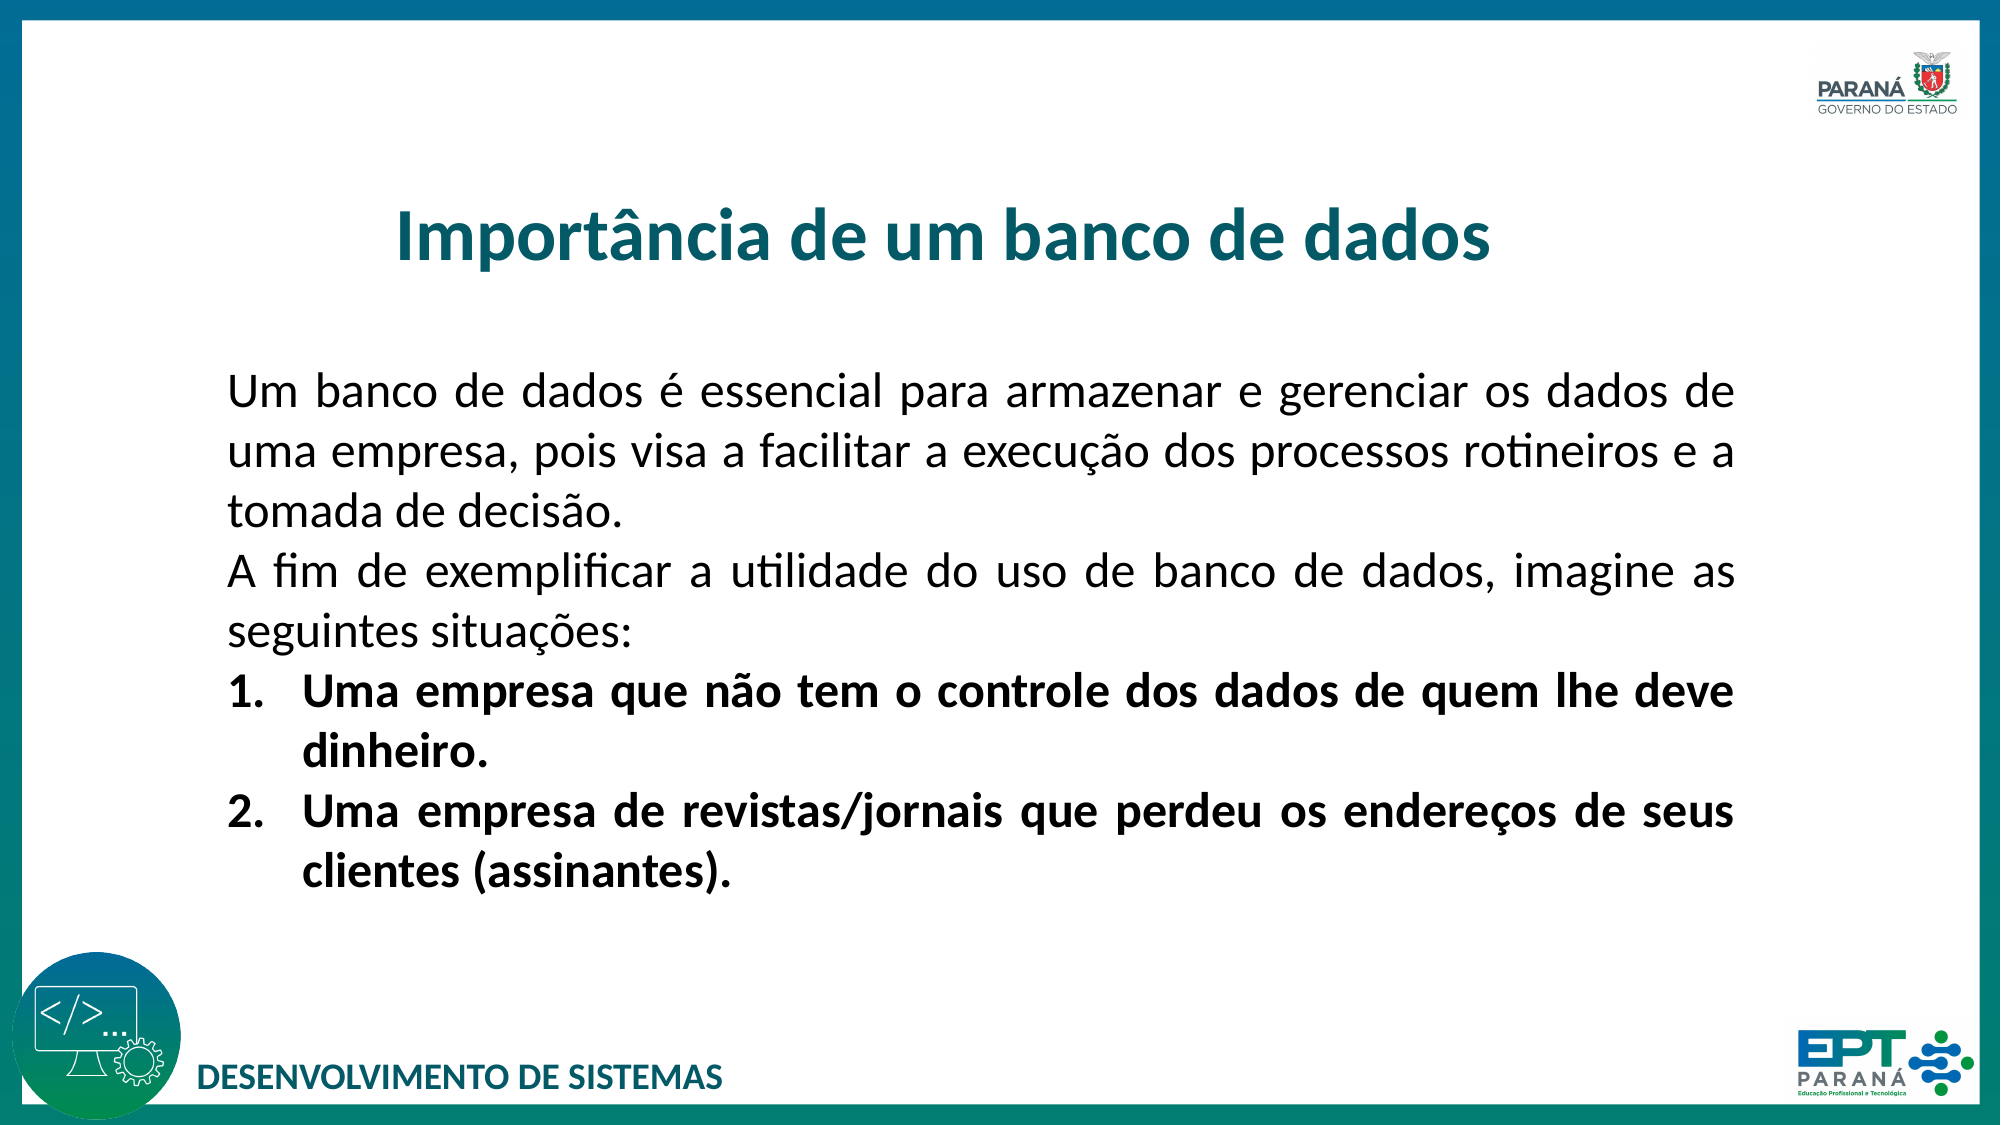

Importância de um banco de dados
Um banco de dados é essencial para armazenar e gerenciar os dados de uma empresa, pois visa a facilitar a execução dos processos rotineiros e a tomada de decisão.
A fim de exemplificar a utilidade do uso de banco de dados, imagine as seguintes situações:
Uma empresa que não tem o controle dos dados de quem lhe deve dinheiro.
Uma empresa de revistas/jornais que perdeu os endereços de seus clientes (assinantes).